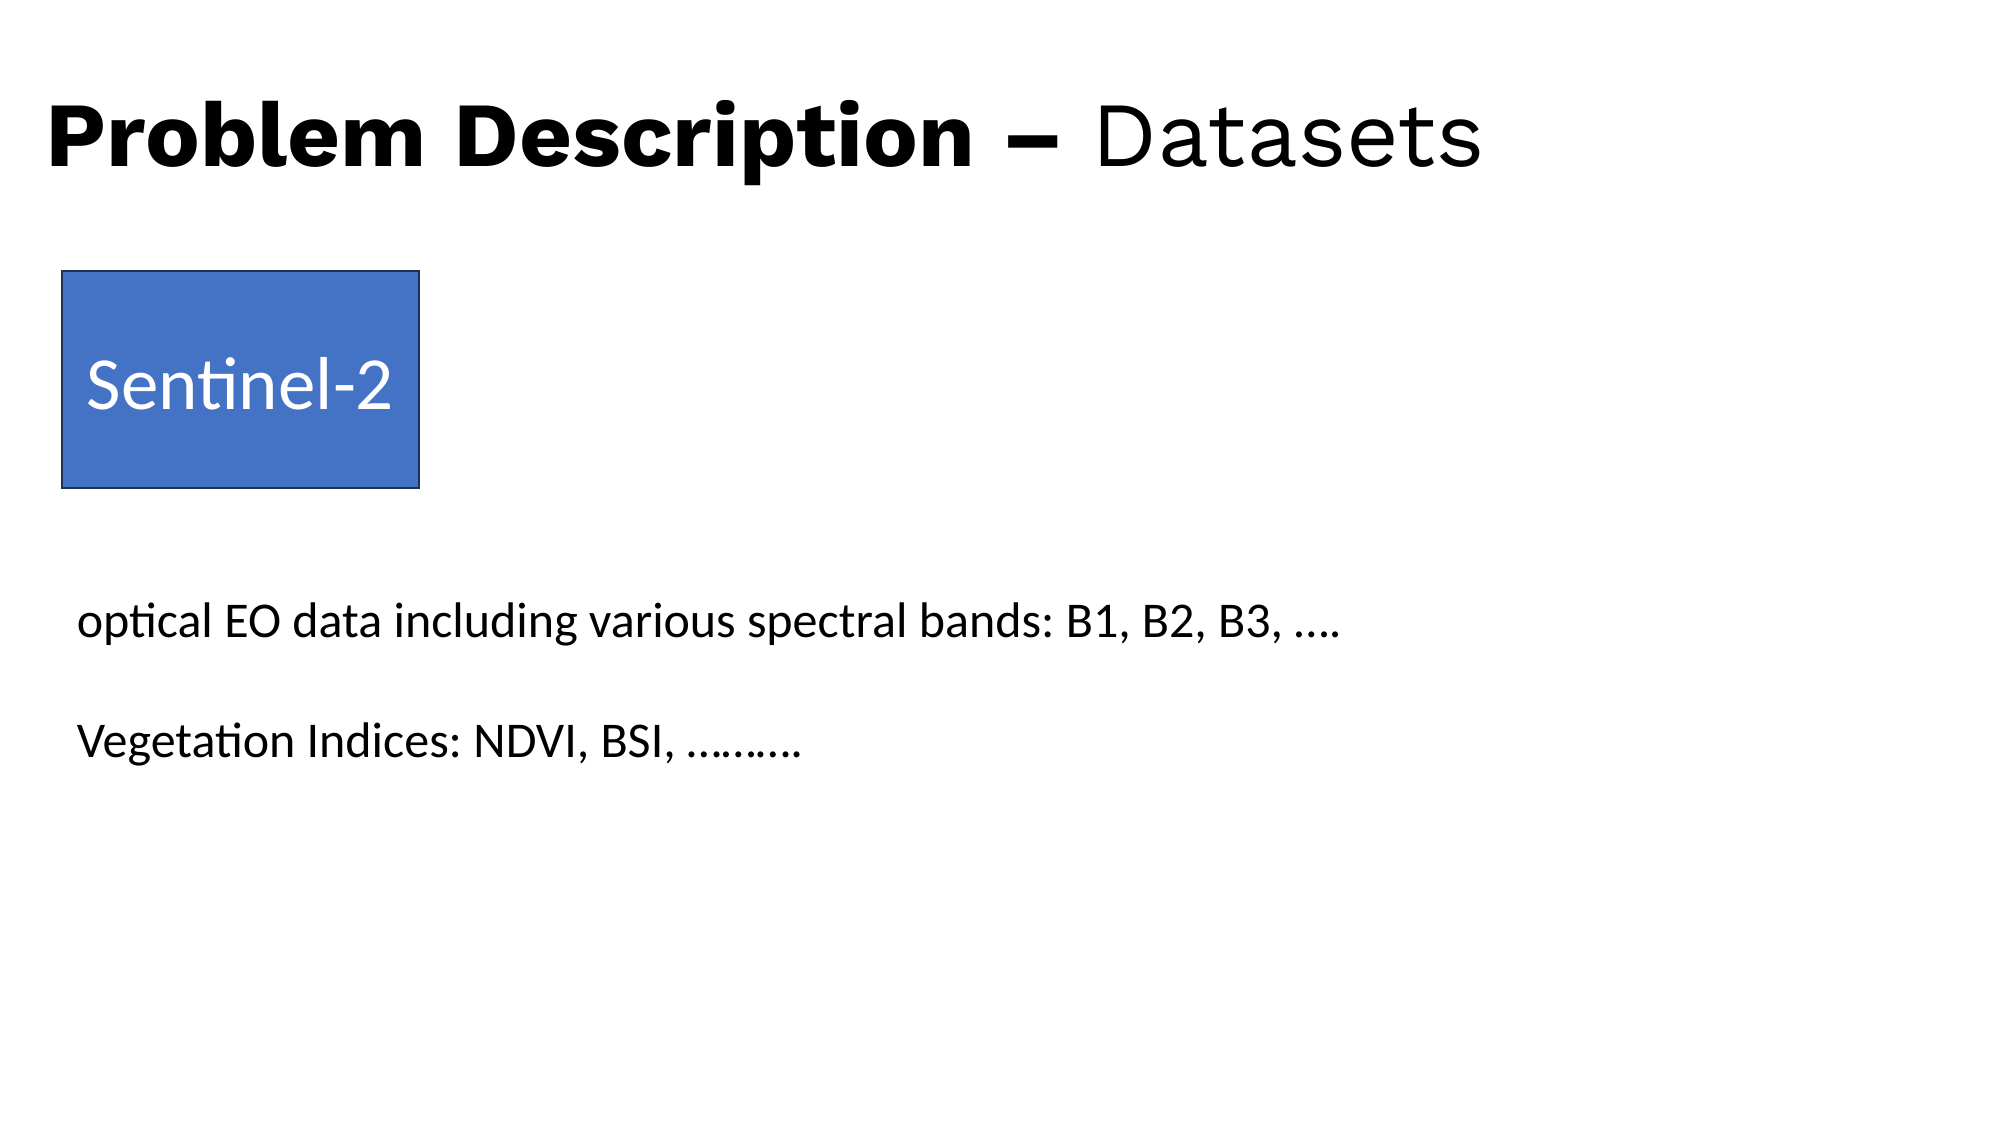

# Problem Description – Datasets
Sentinel-2
optical EO data including various spectral bands: B1, B2, B3, ….

Vegetation Indices: NDVI, BSI, ……….